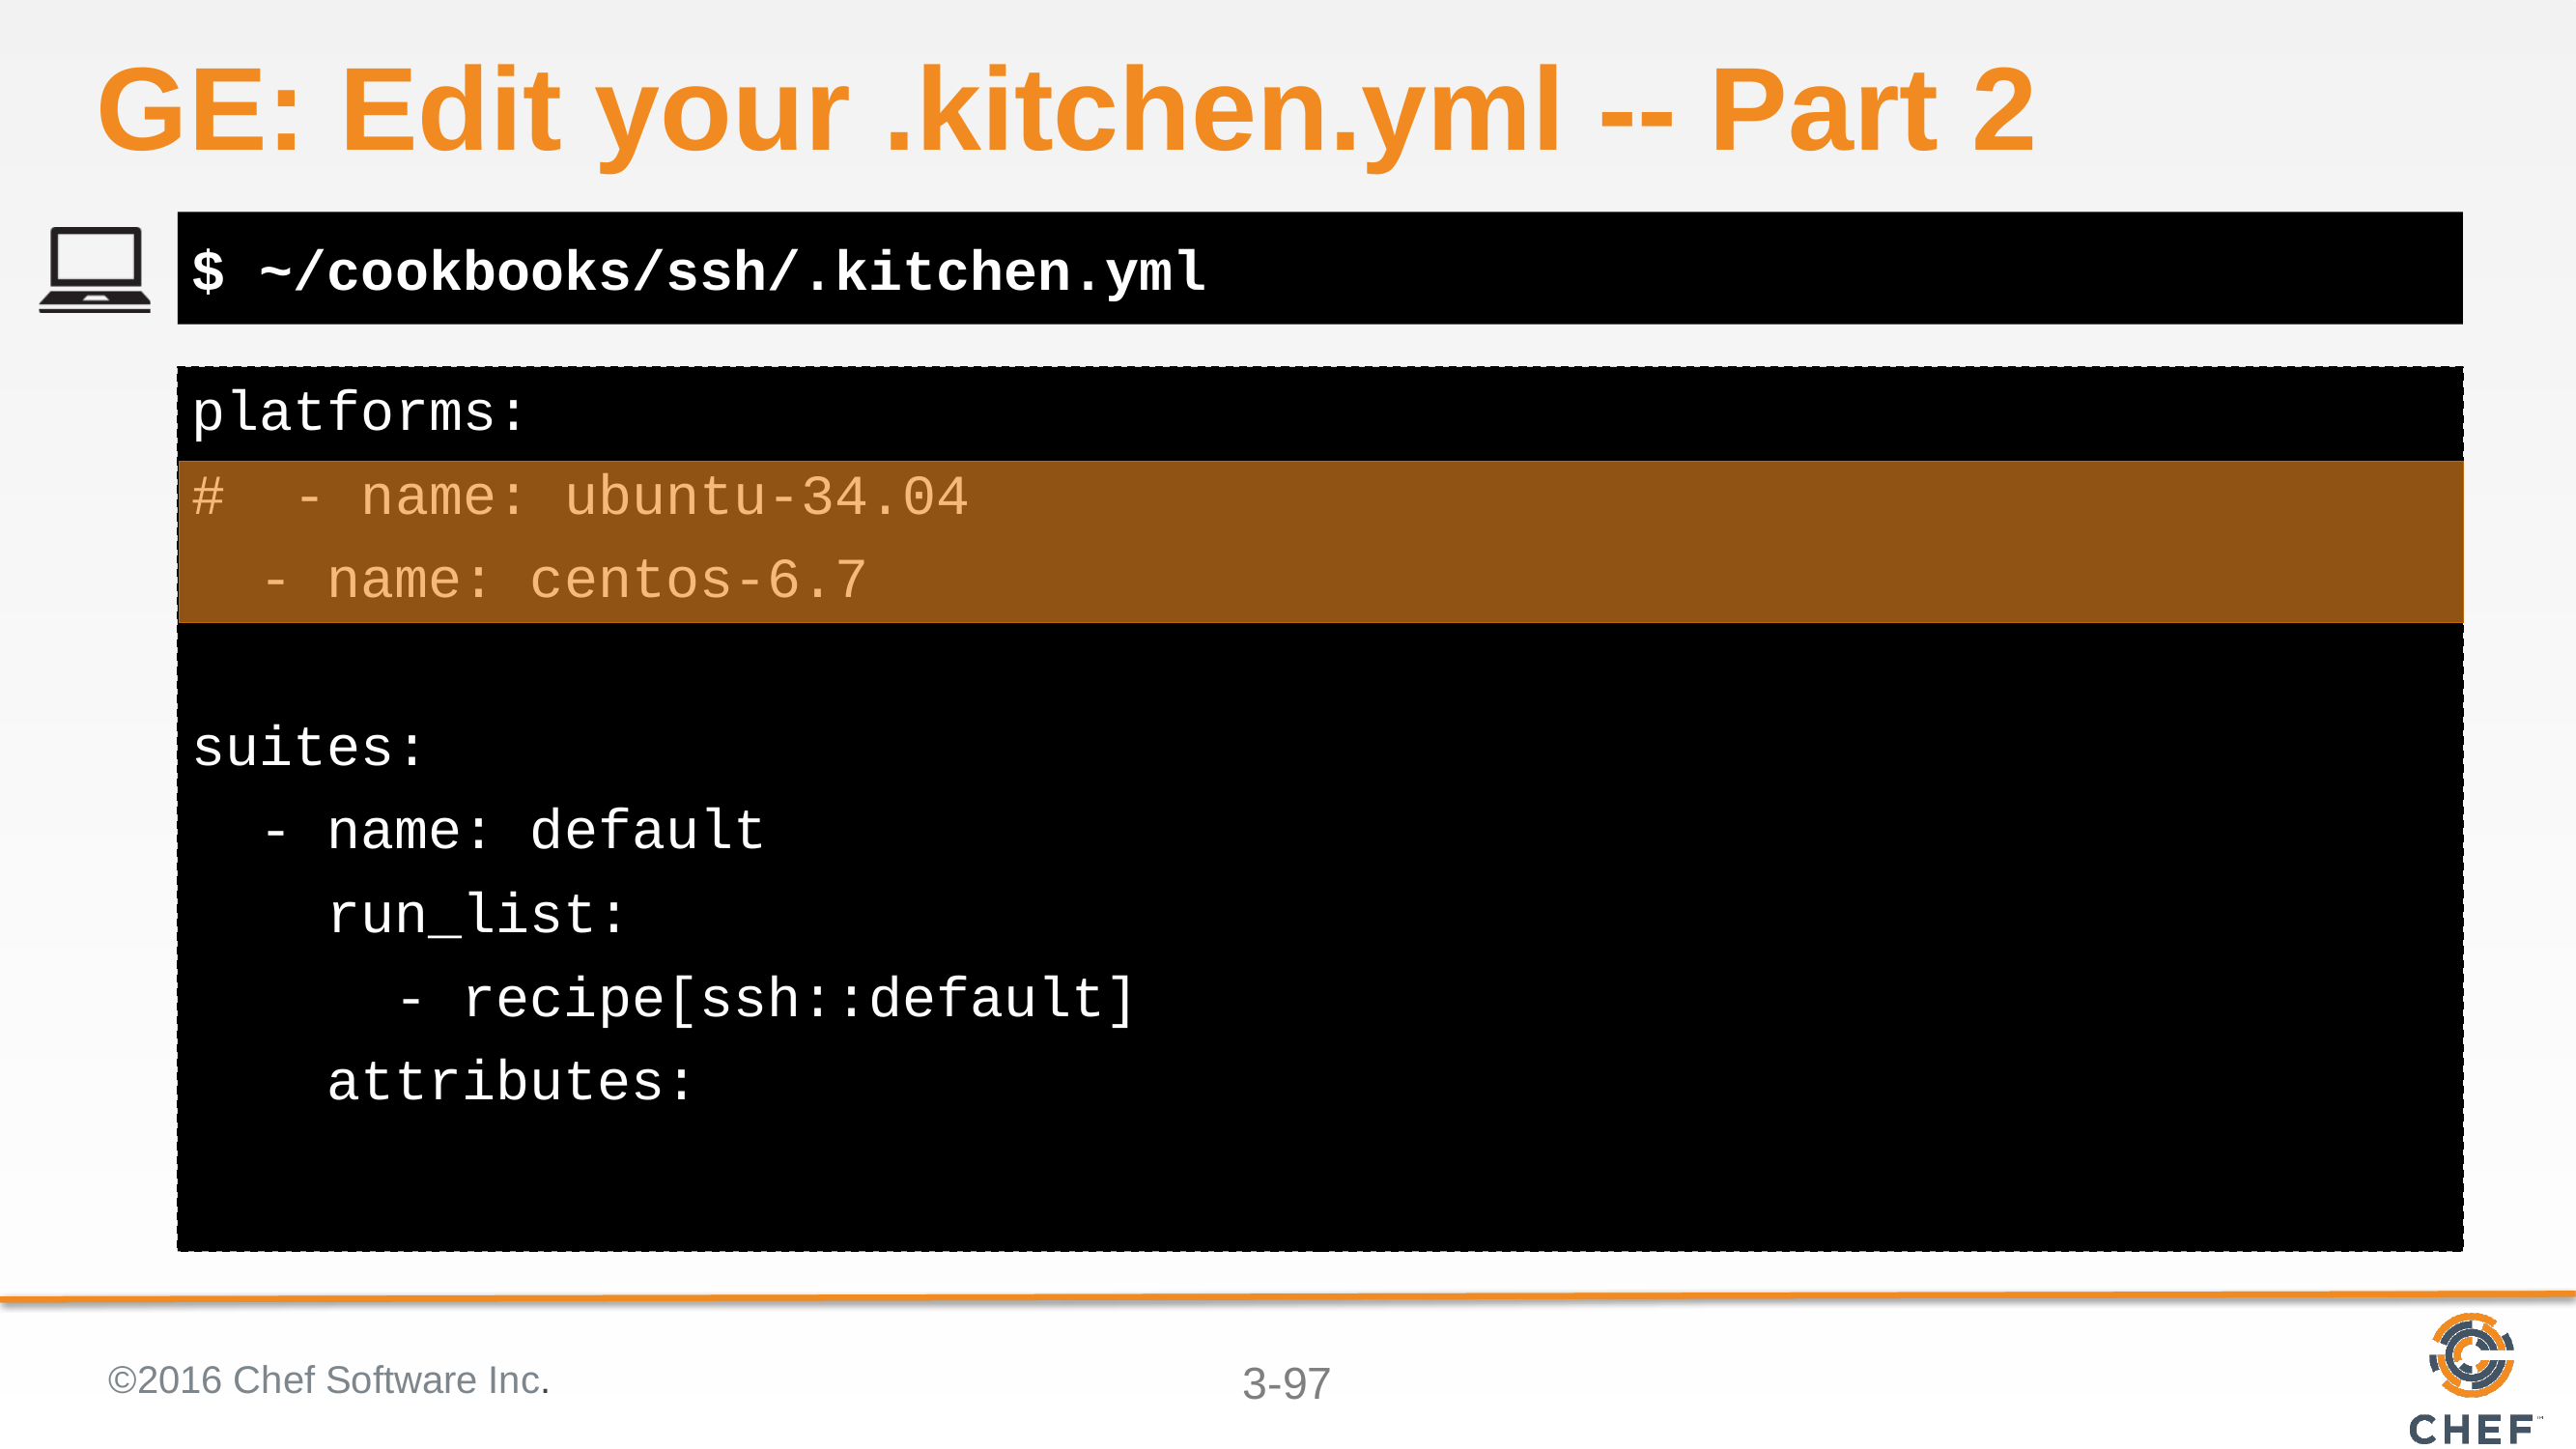

# GE: Edit your .kitchen.yml -- Part 2

$ ~/cookbooks/ssh/.kitchen.yml

platforms:
#  - name: ubuntu-34.04
  - name: centos-6.7

suites:
  - name: default
    run_list:
      - recipe[ssh::default]
    attributes: